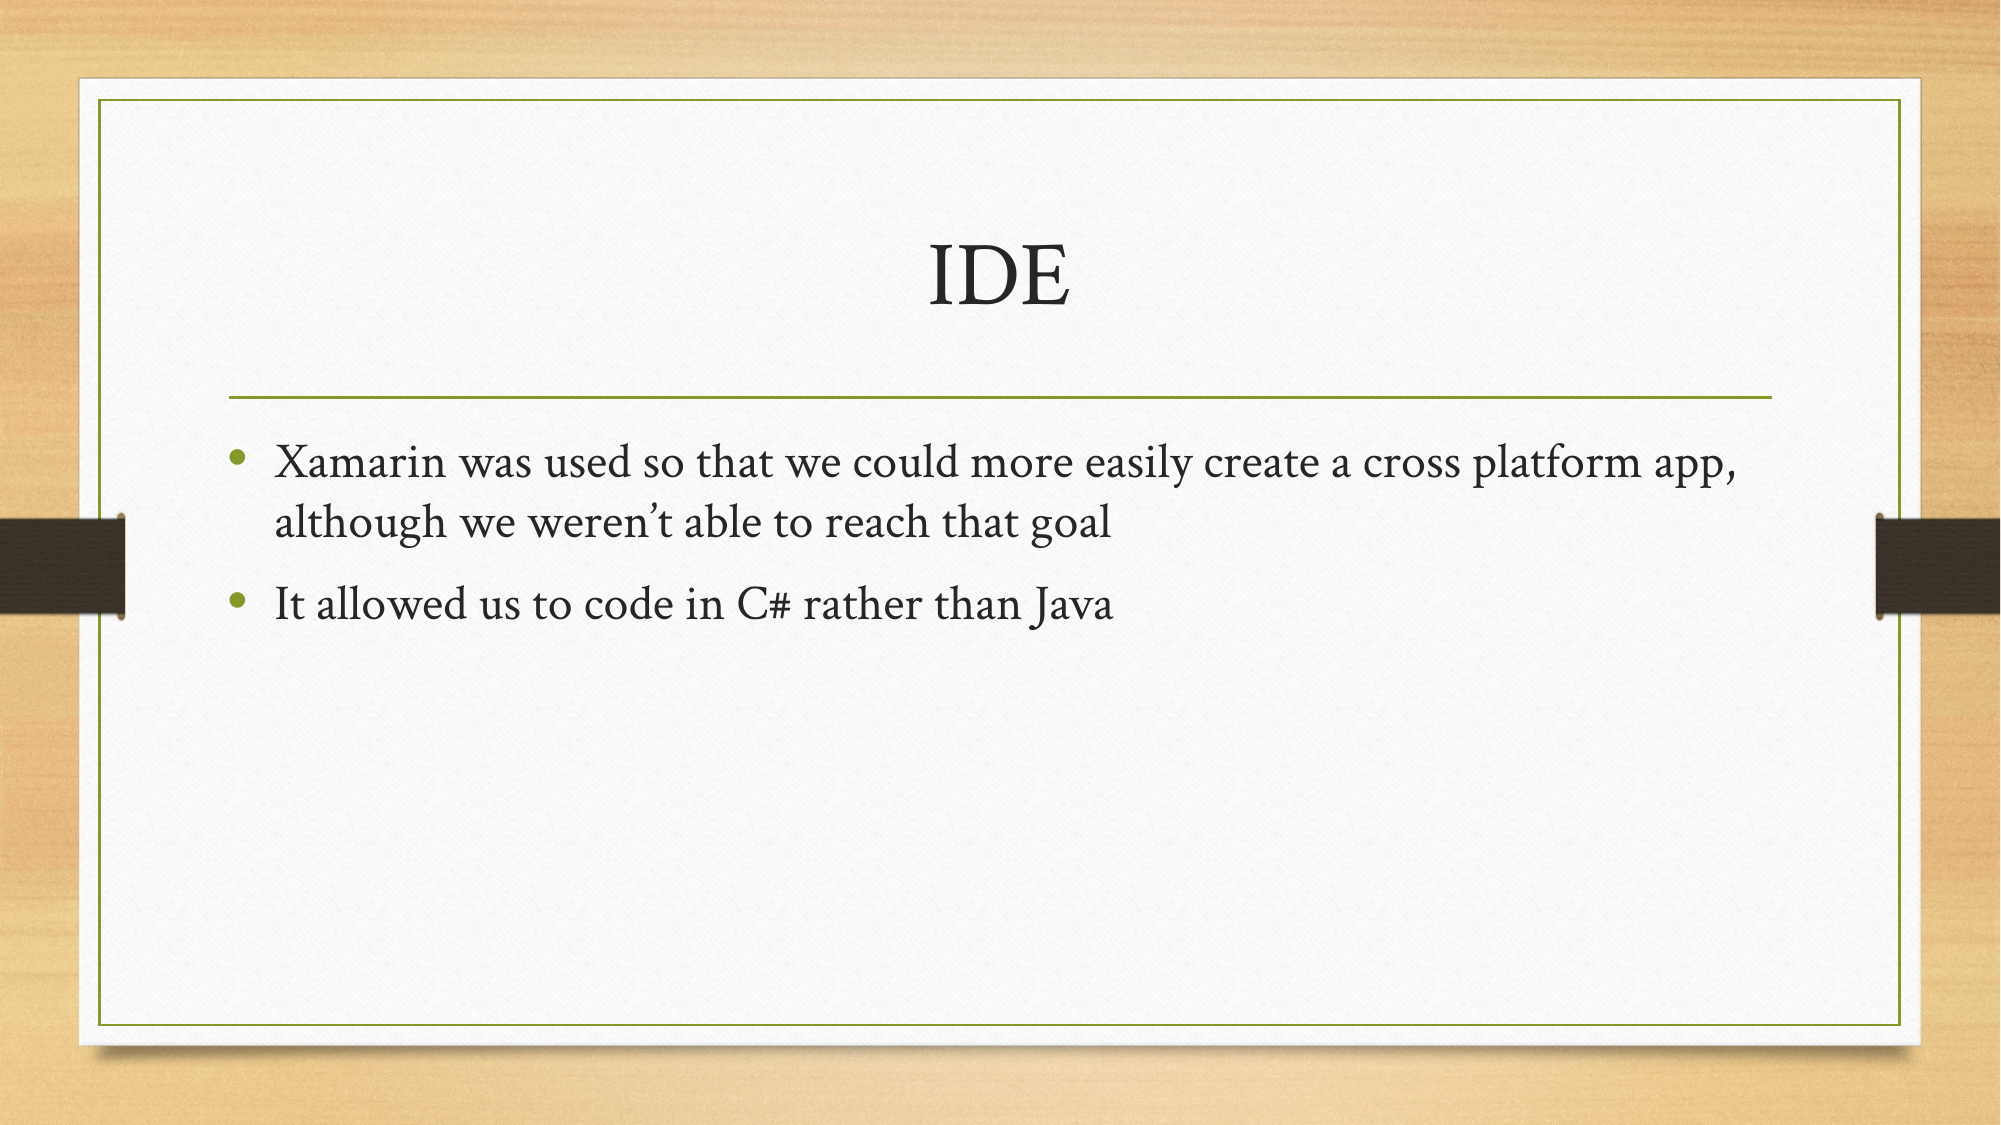

# IDE
Xamarin was used so that we could more easily create a cross platform app, although we weren’t able to reach that goal
It allowed us to code in C# rather than Java